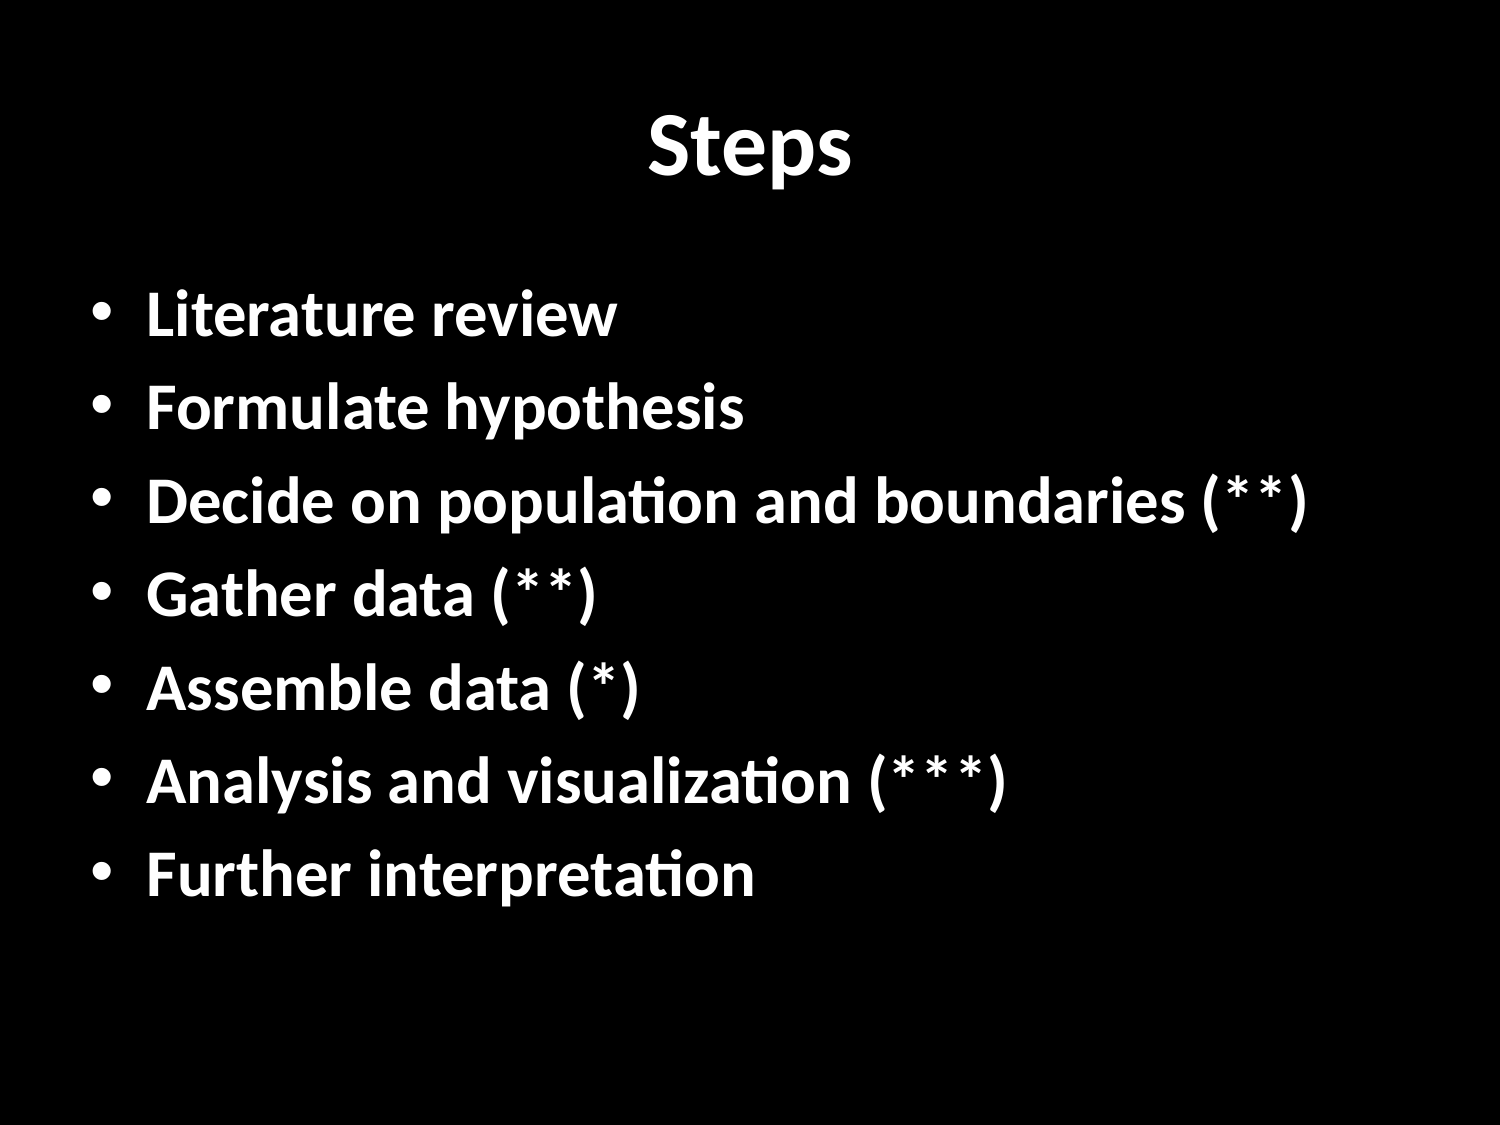

# Steps
Literature review
Formulate hypothesis
Decide on population and boundaries (**)
Gather data (**)
Assemble data (*)
Analysis and visualization (***)
Further interpretation